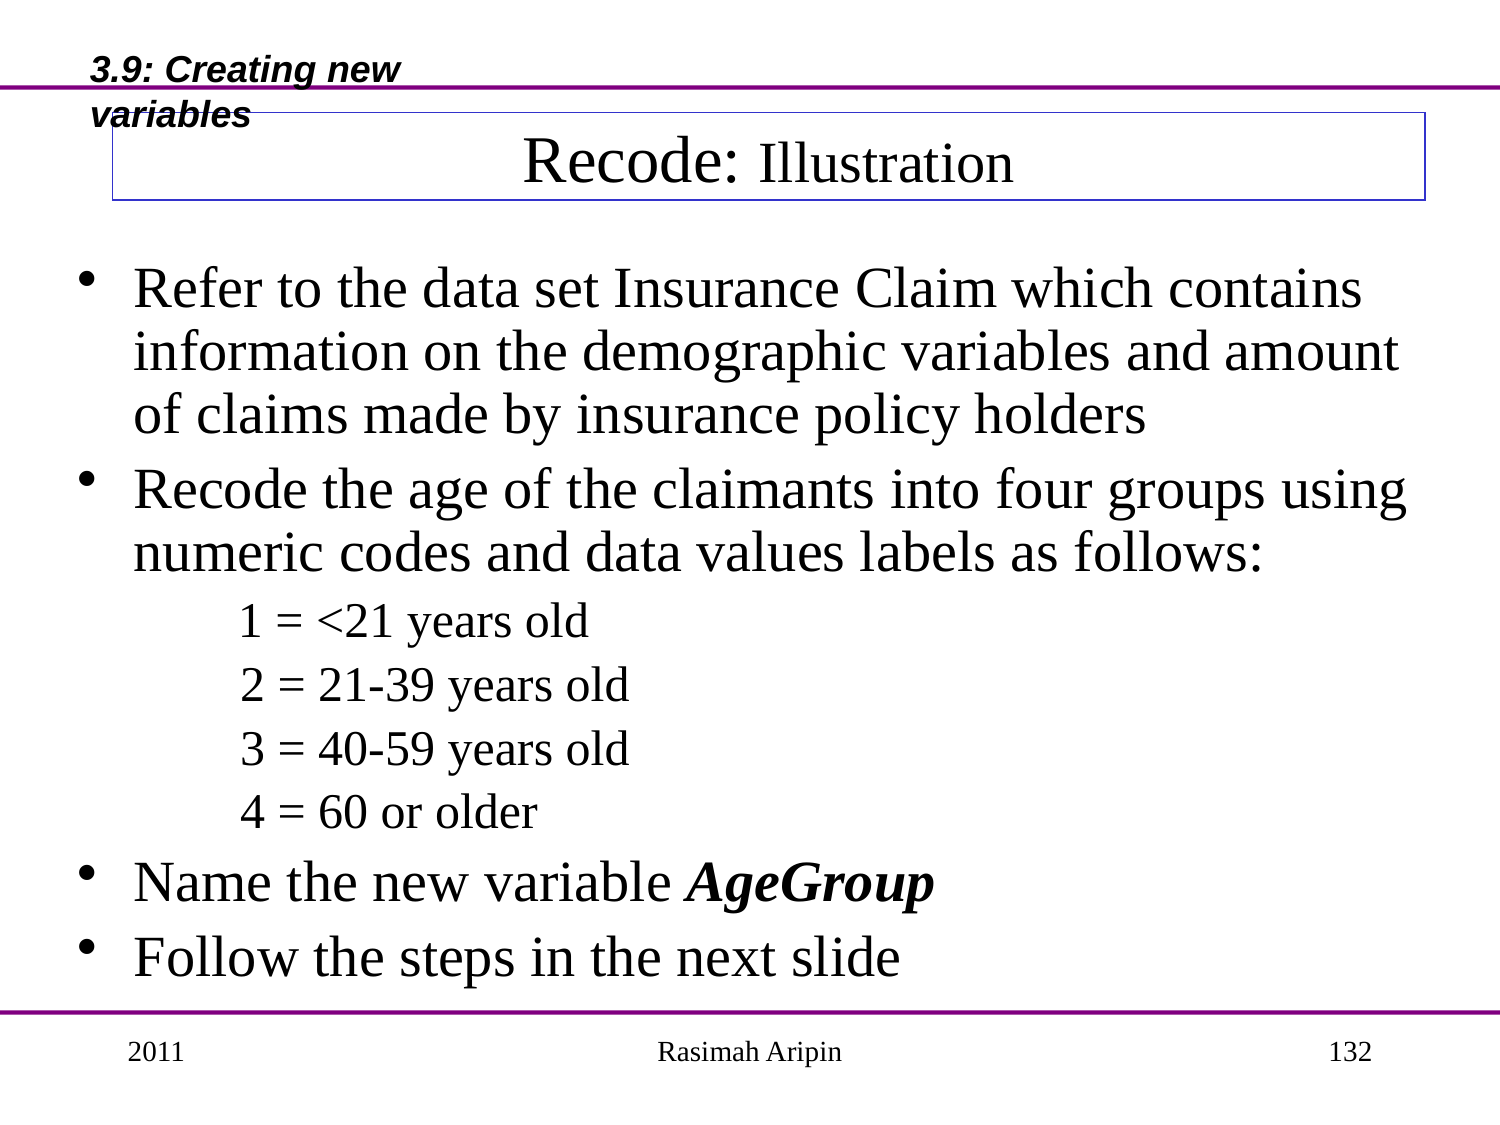

3.9: Creating new variables
# Recode: Illustration
Refer to the data set Insurance Claim which contains information on the demographic variables and amount of claims made by insurance policy holders
Recode the age of the claimants into four groups using numeric codes and data values labels as follows:
 1 = <21 years old
 2 = 21-39 years old
 3 = 40-59 years old
 4 = 60 or older
Name the new variable AgeGroup
Follow the steps in the next slide
2011
Rasimah Aripin
132